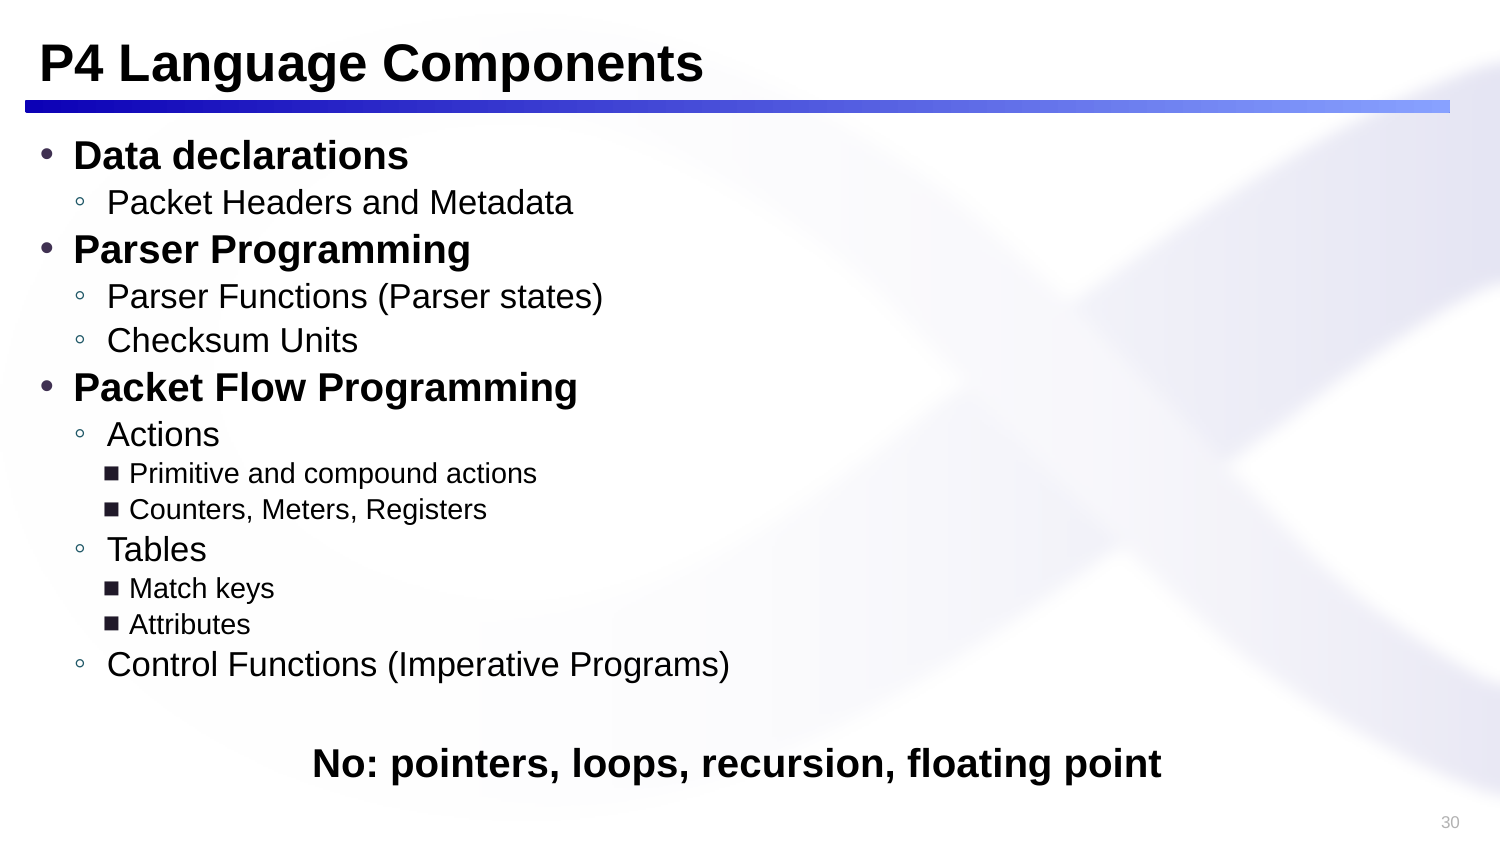

# P4 Language Components
Data declarations
Packet Headers and Metadata
Parser Programming
Parser Functions (Parser states)
Checksum Units
Packet Flow Programming
Actions
Primitive and compound actions
Counters, Meters, Registers
Tables
Match keys
Attributes
Control Functions (Imperative Programs)

No: pointers, loops, recursion, floating point
30